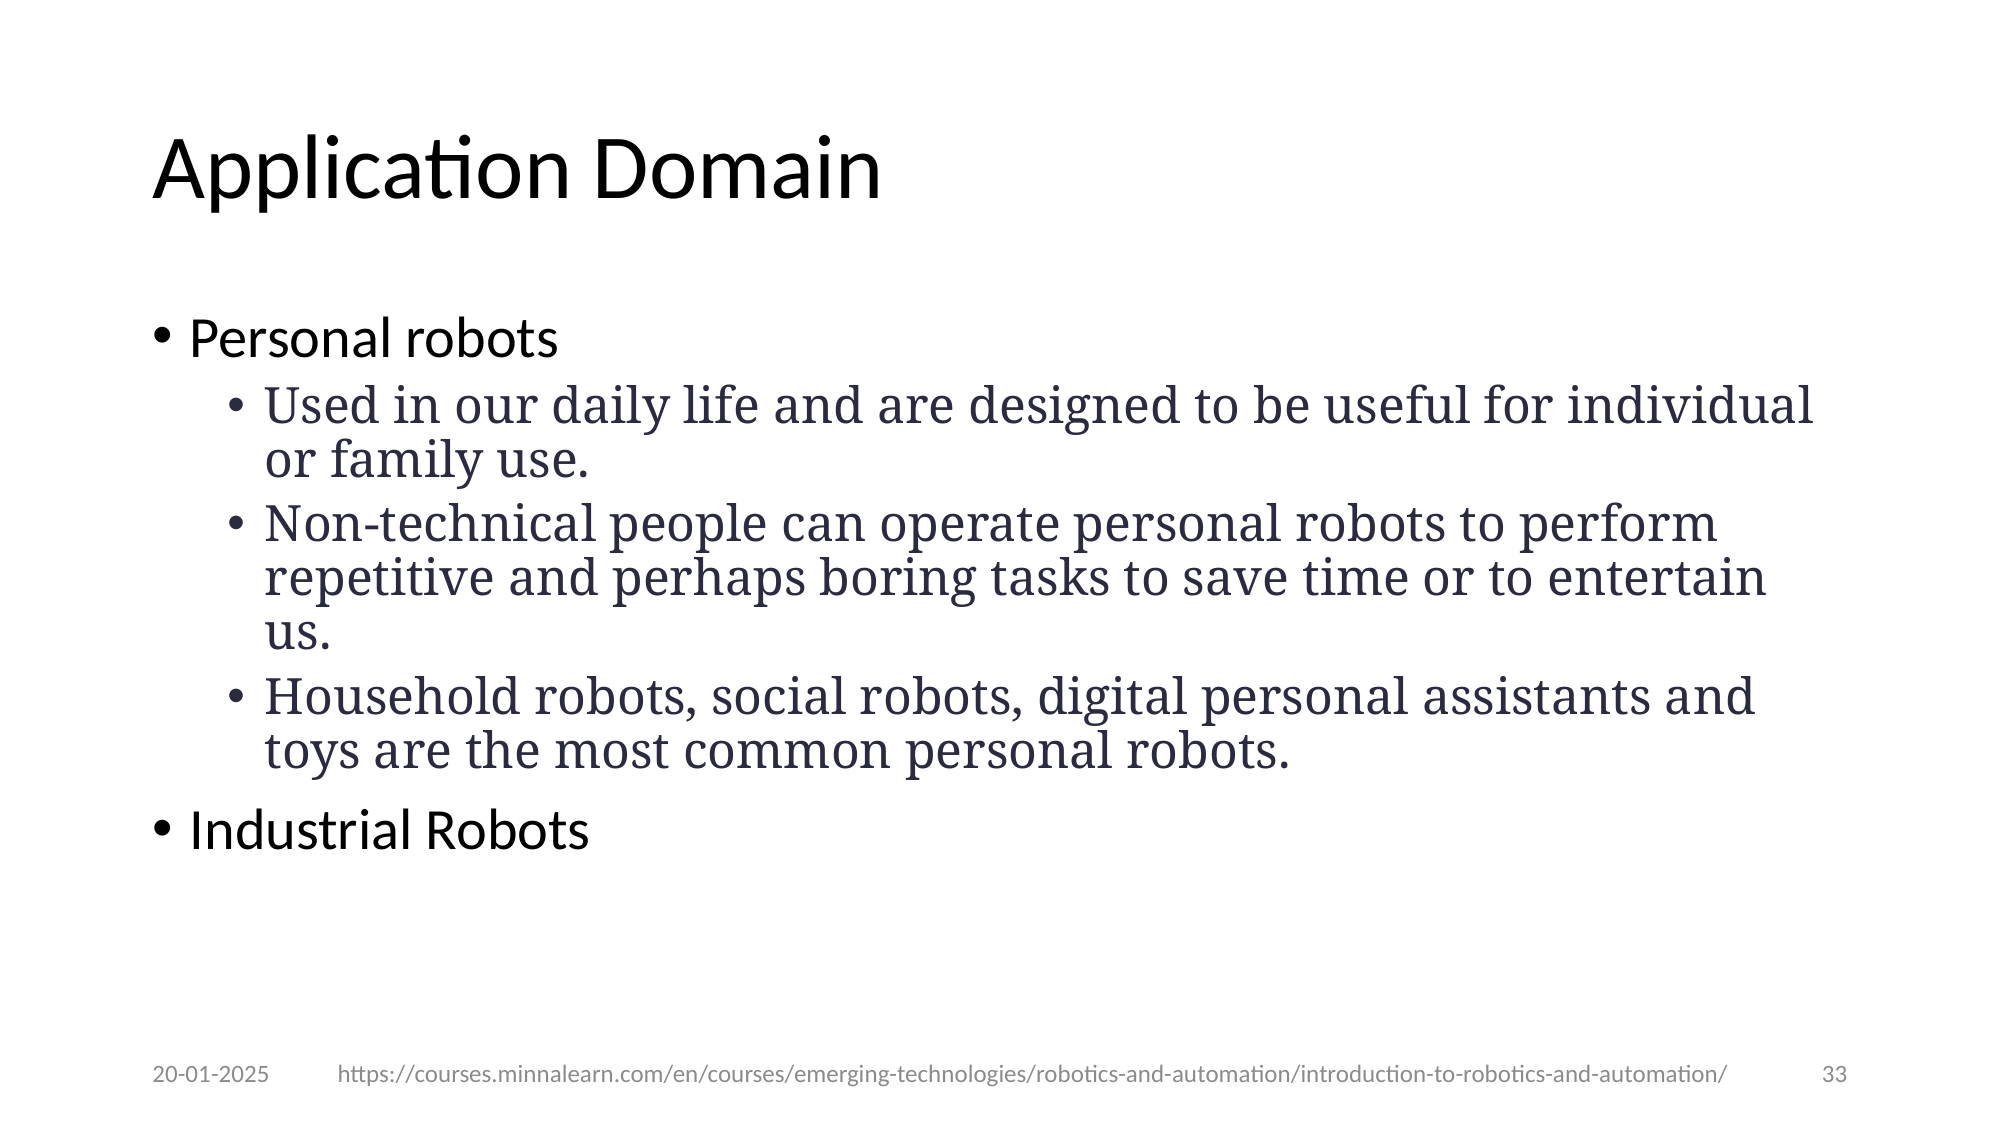

# Application Domain
Personal robots
Used in our daily life and are designed to be useful for individual or family use.
Non-technical people can operate personal robots to perform repetitive and perhaps boring tasks to save time or to entertain us.
Household robots, social robots, digital personal assistants and toys are the most common personal robots.
Industrial Robots
20-01-2025
https://courses.minnalearn.com/en/courses/emerging-technologies/robotics-and-automation/introduction-to-robotics-and-automation/
33